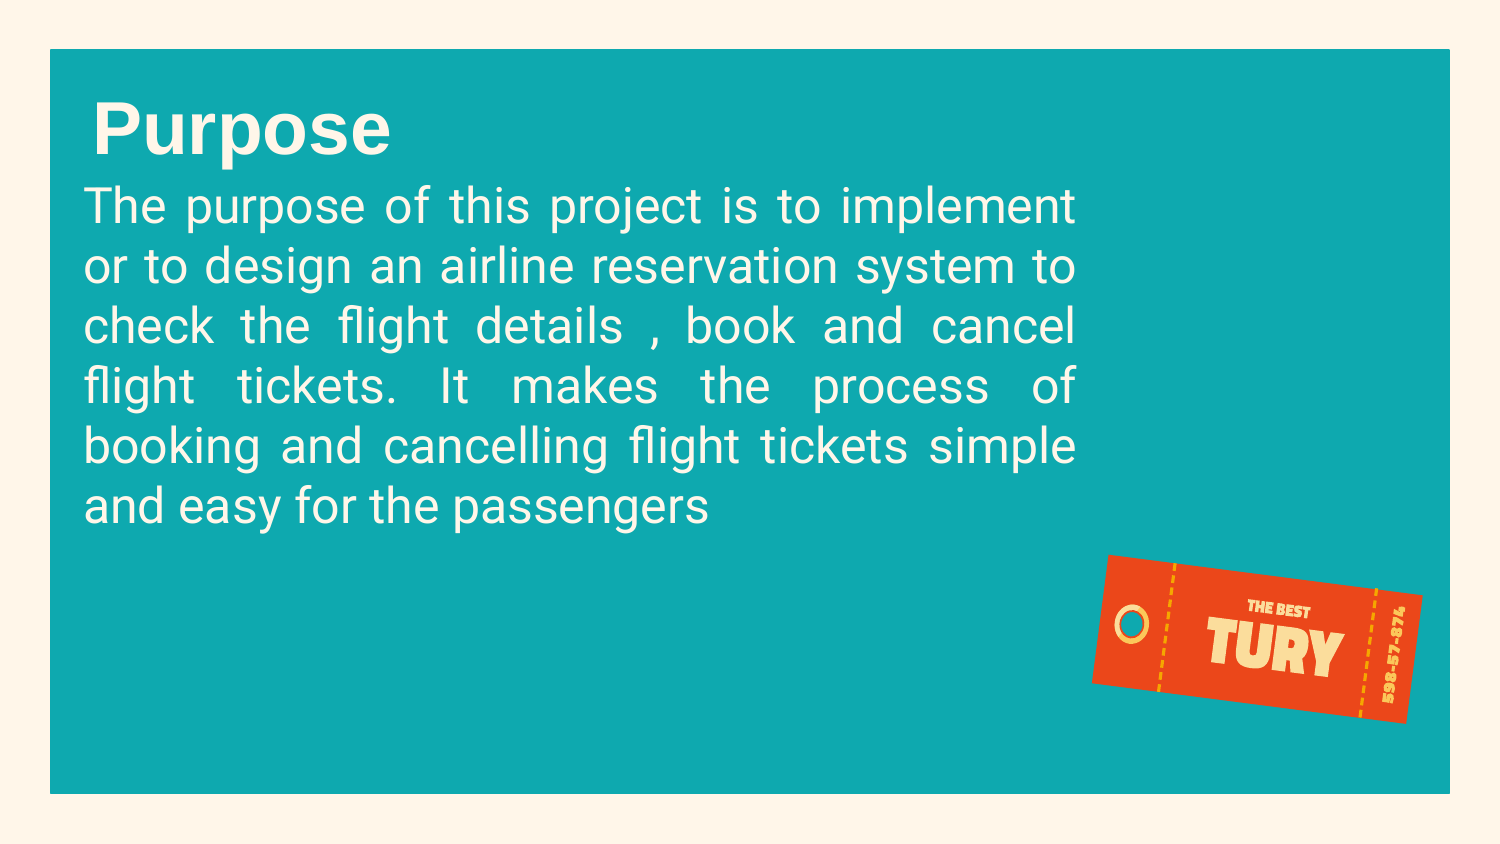

Purpose
The purpose of this project is to implement or to design an airline reservation system to check the flight details , book and cancel flight tickets. It makes the process of booking and cancelling flight tickets simple and easy for the passengers